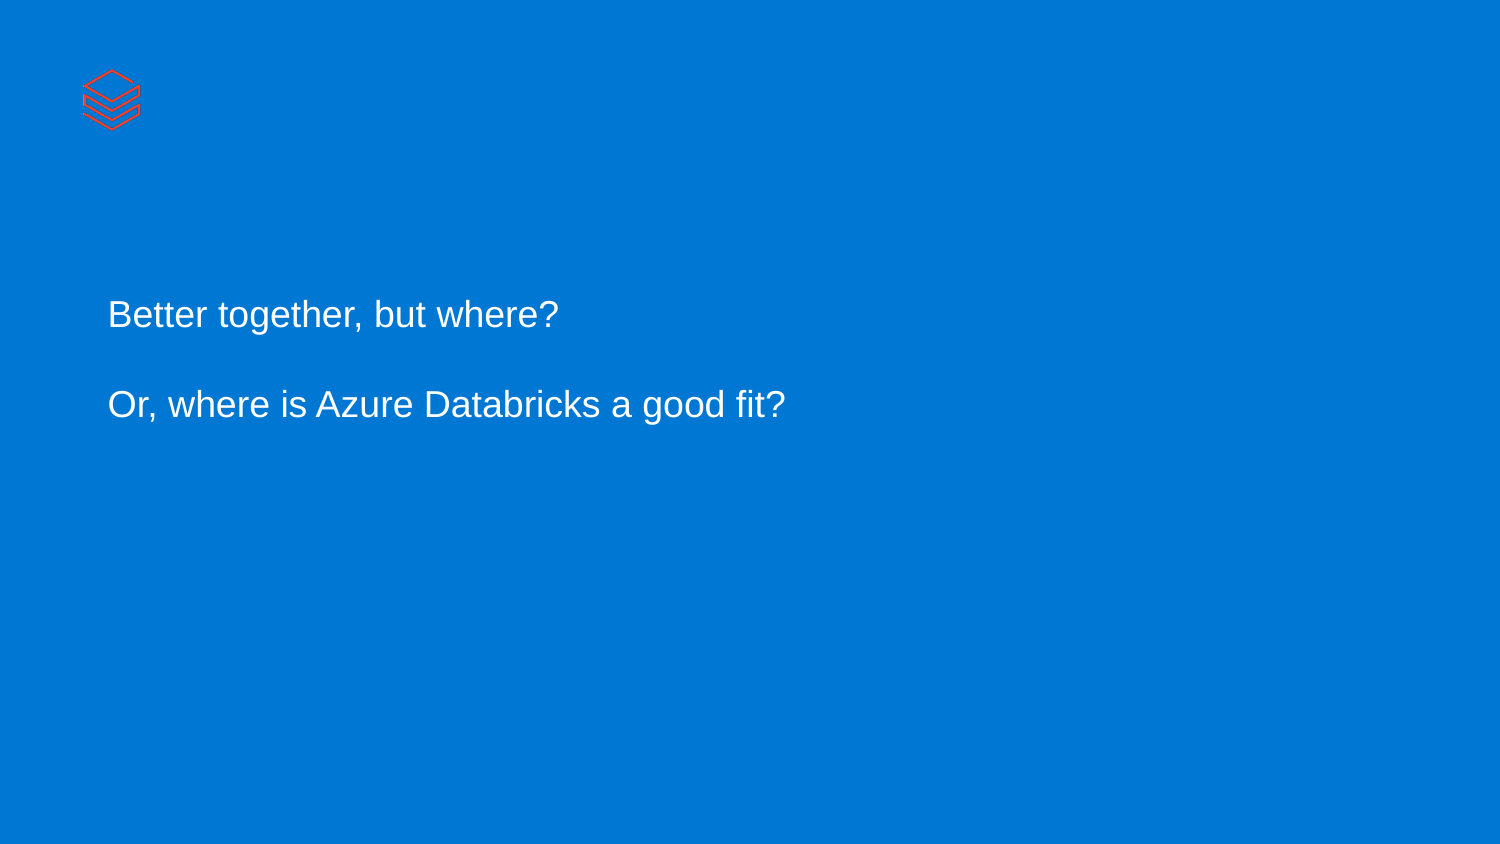

#
Better together, but where?

Or, where is Azure Databricks a good fit?